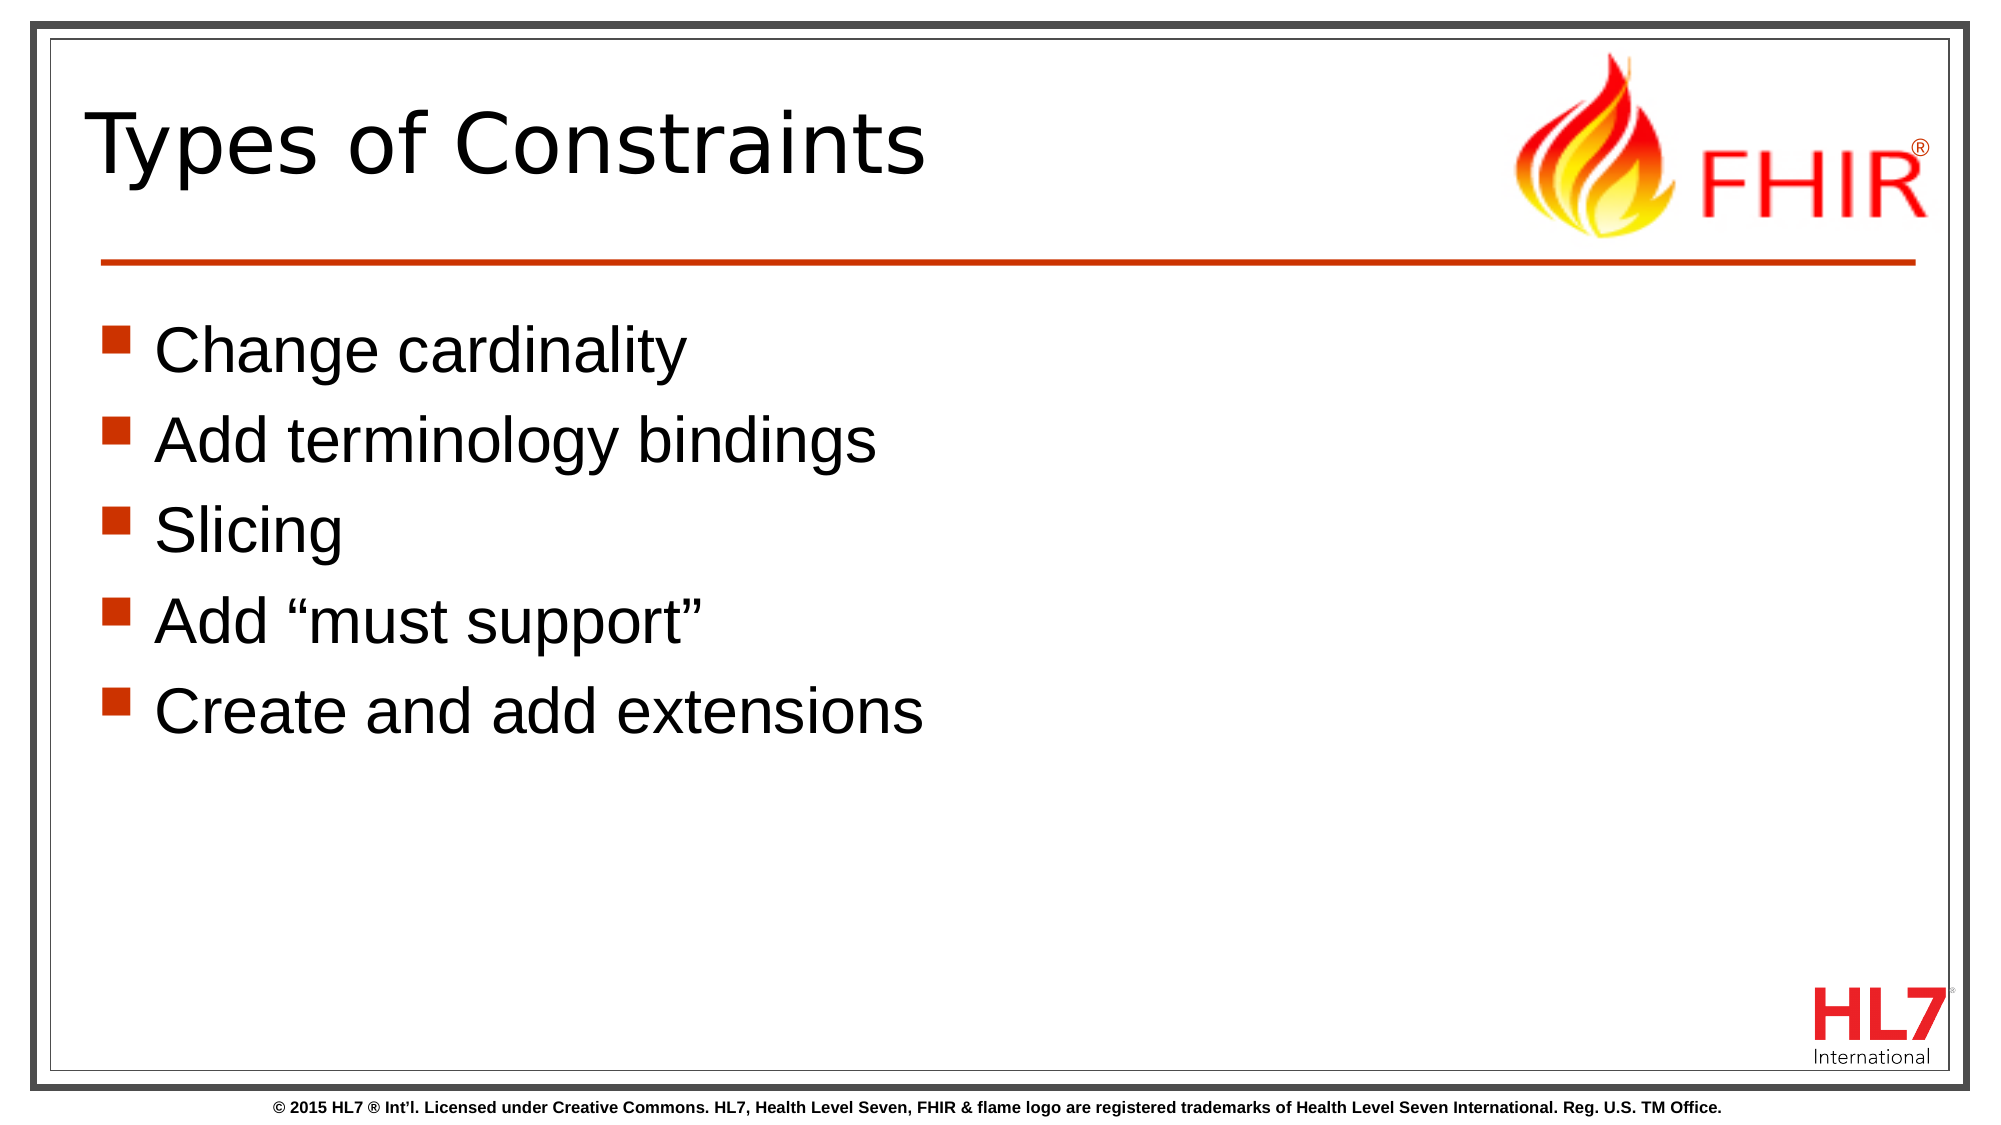

# Types of Constraints
Change cardinality
Add terminology bindings
Slicing
Add “must support”
Create and add extensions